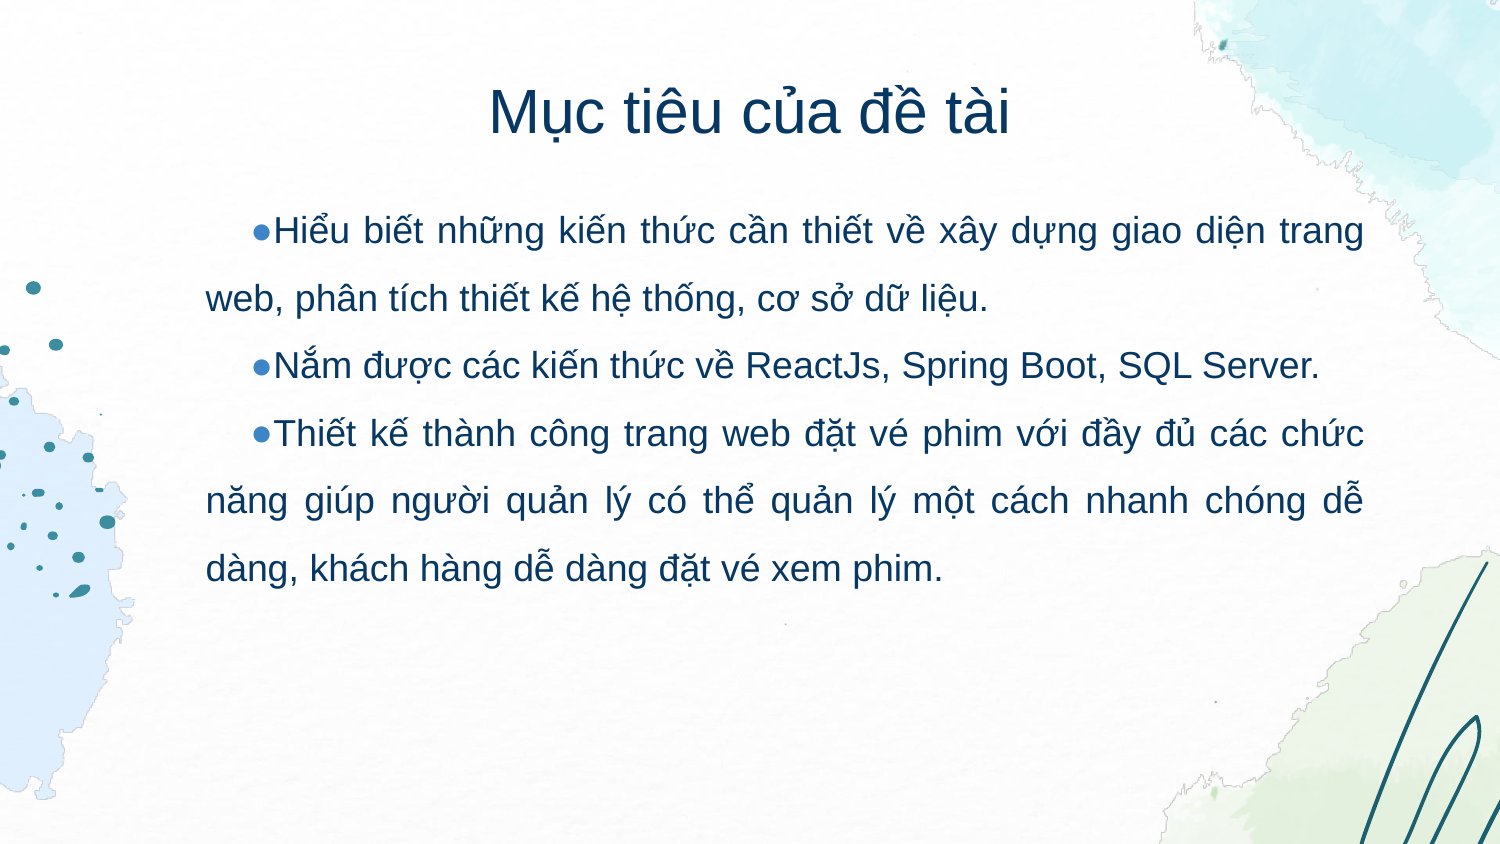

# Mục tiêu của đề tài
Hiểu biết những kiến thức cần thiết về xây dựng giao diện trang web, phân tích thiết kế hệ thống, cơ sở dữ liệu.
Nắm được các kiến thức về ReactJs, Spring Boot, SQL Server.
Thiết kế thành công trang web đặt vé phim với đầy đủ các chức năng giúp người quản lý có thể quản lý một cách nhanh chóng dễ dàng, khách hàng dễ dàng đặt vé xem phim.